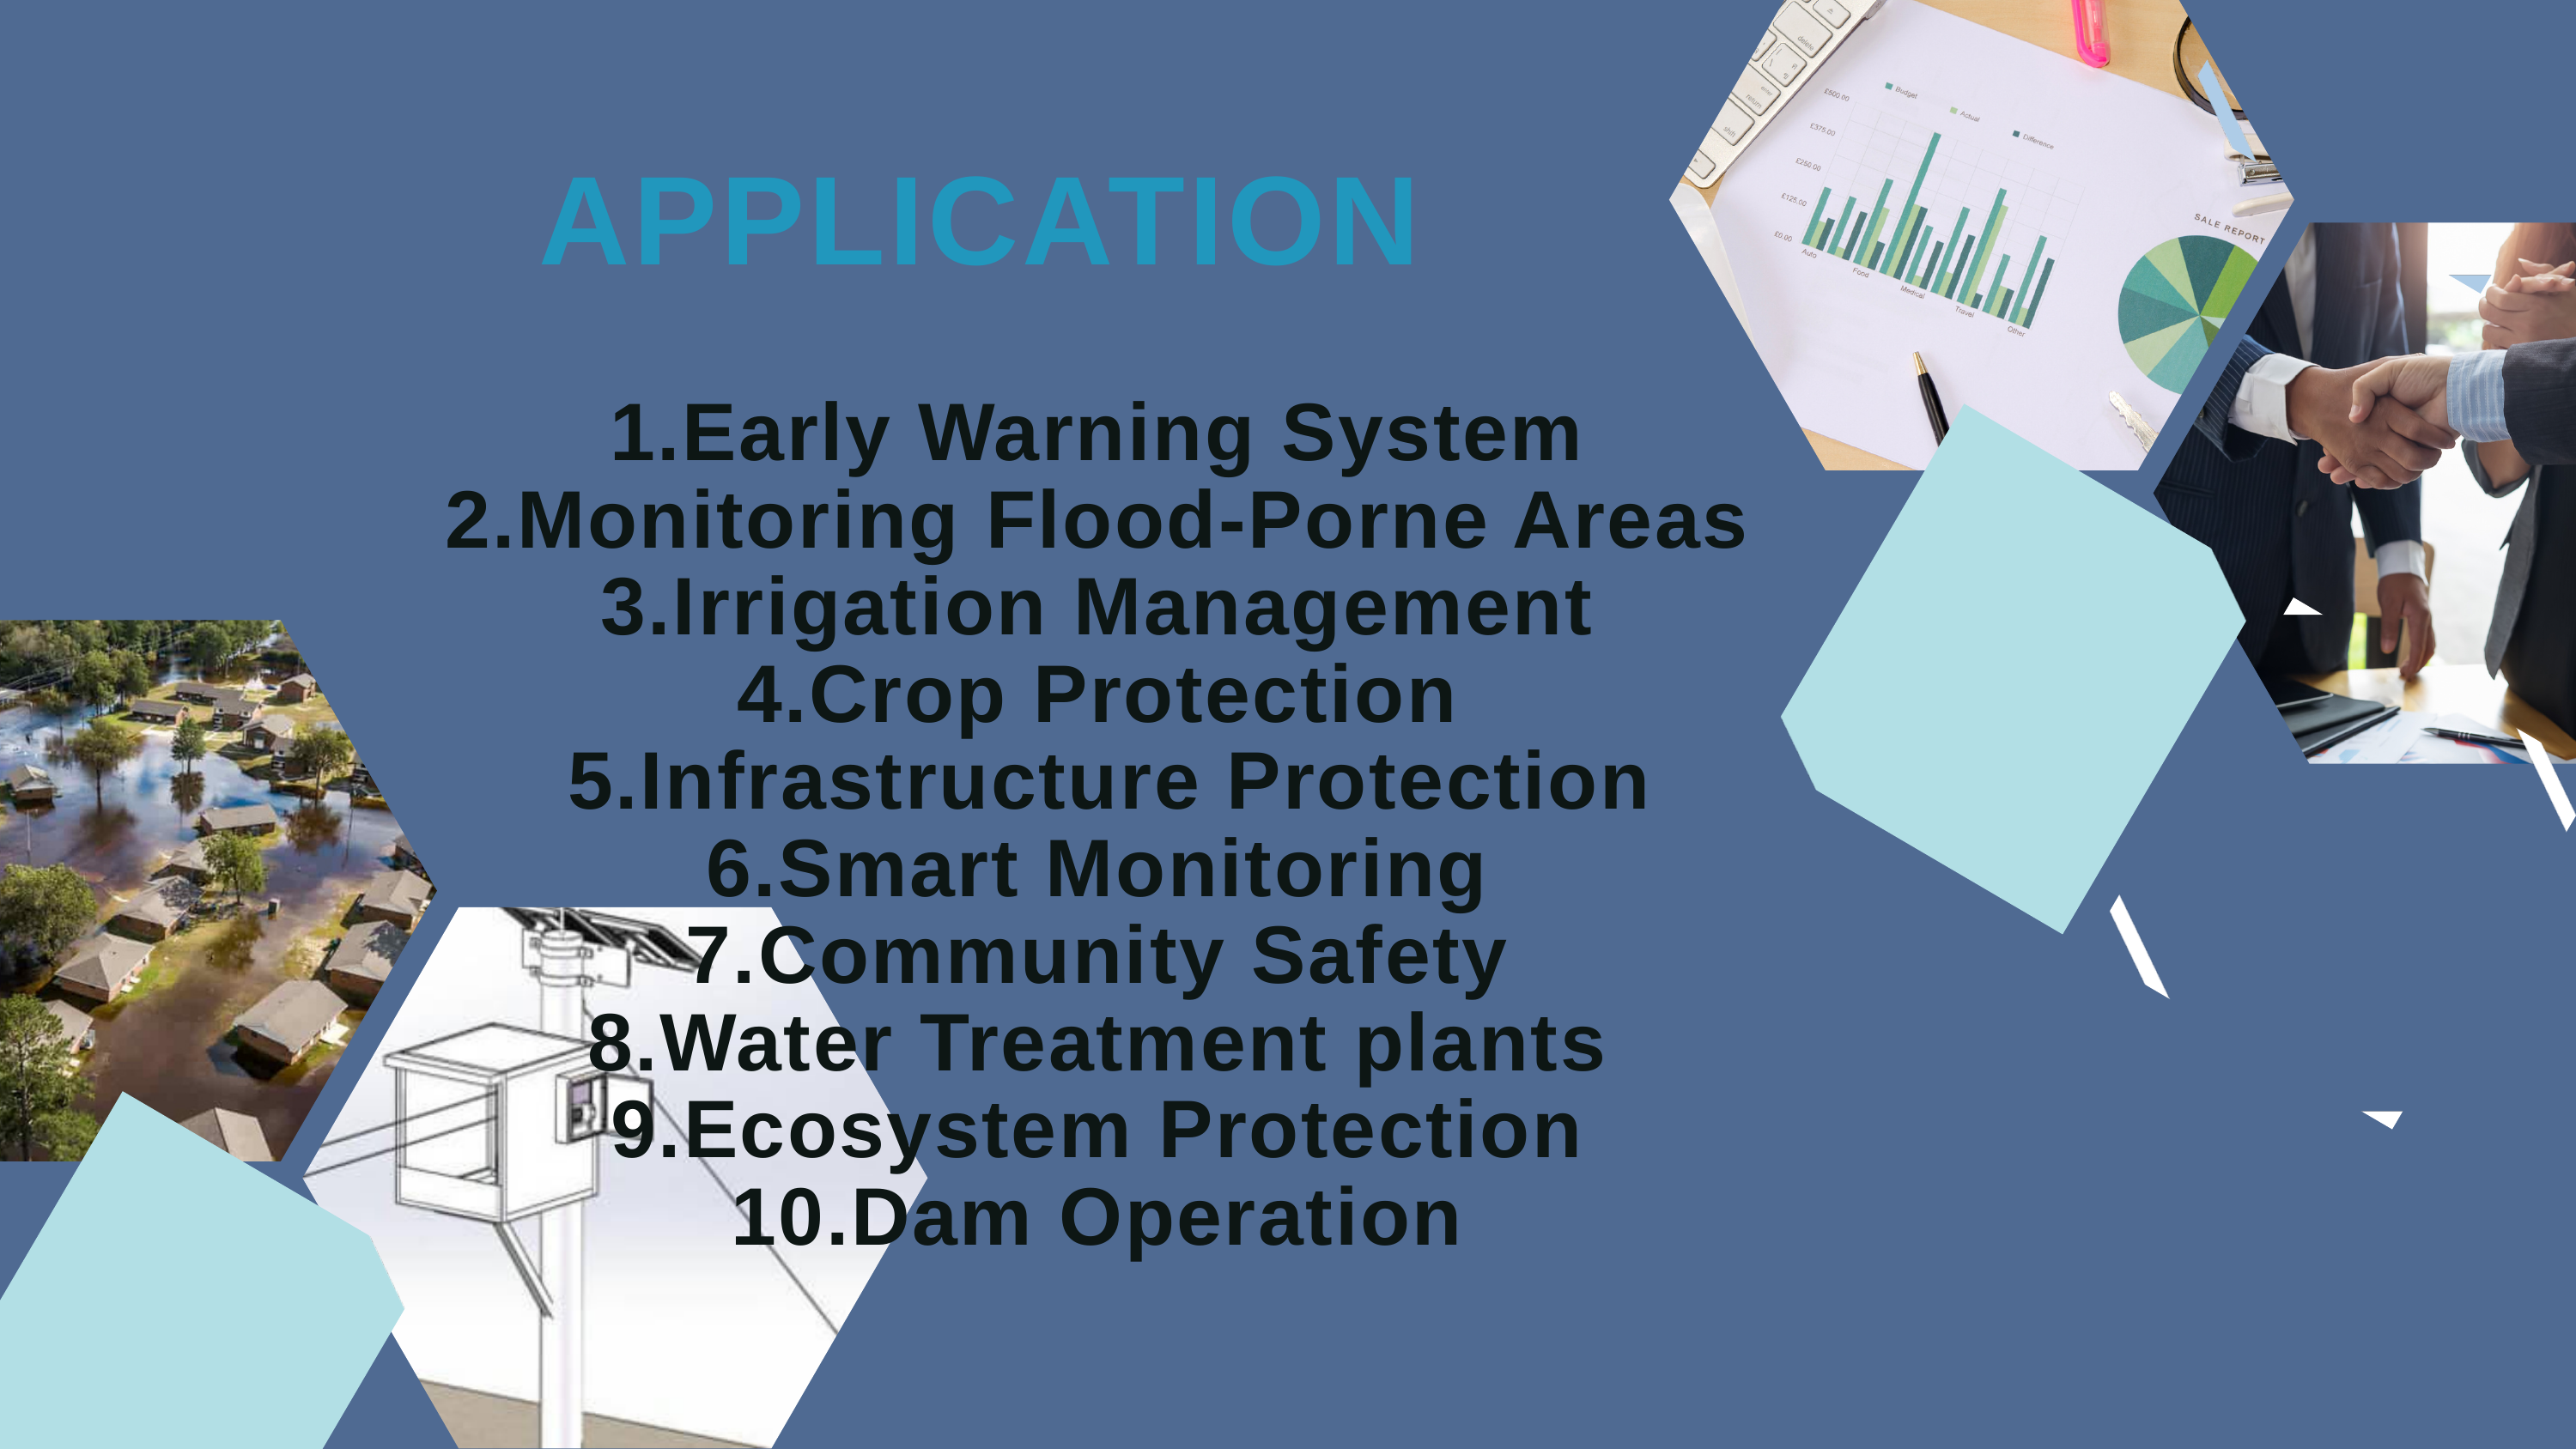

APPLICATION

1.Early Warning System
2.Monitoring Flood-Porne Areas
3.Irrigation Management
4.Crop Protection
 5.Infrastructure Protection
6.Smart Monitoring
7.Community Safety
8.Water Treatment plants
9.Ecosystem Protection
10.Dam Operation